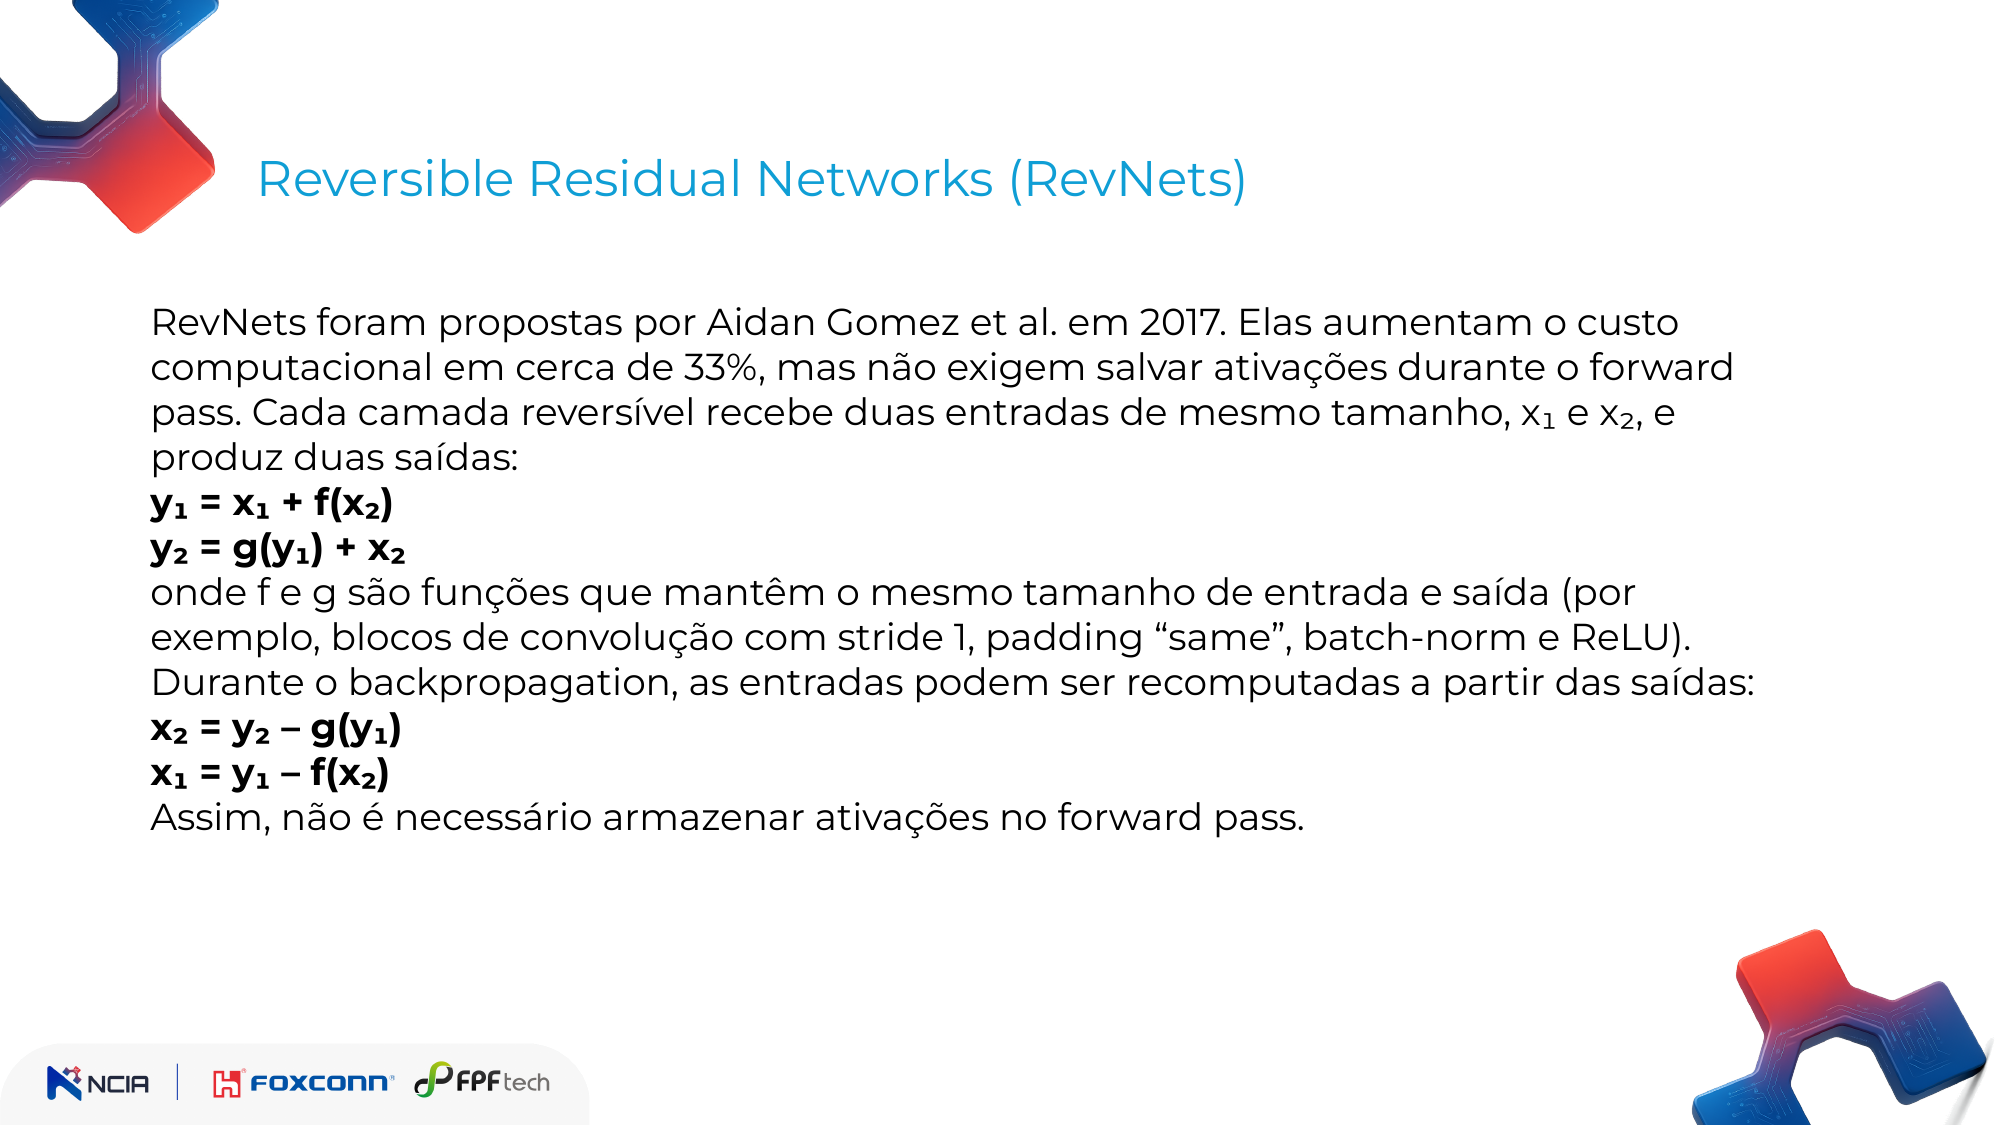

Reversible Residual Networks (RevNets)
RevNets foram propostas por Aidan Gomez et al. em 2017. Elas aumentam o custo computacional em cerca de 33%, mas não exigem salvar ativações durante o forward pass. Cada camada reversível recebe duas entradas de mesmo tamanho, x₁ e x₂, e produz duas saídas:
y₁ = x₁ + f(x₂)
y₂ = g(y₁) + x₂
onde f e g são funções que mantêm o mesmo tamanho de entrada e saída (por exemplo, blocos de convolução com stride 1, padding “same”, batch-norm e ReLU).
Durante o backpropagation, as entradas podem ser recomputadas a partir das saídas:
x₂ = y₂ – g(y₁)
x₁ = y₁ – f(x₂)
Assim, não é necessário armazenar ativações no forward pass.